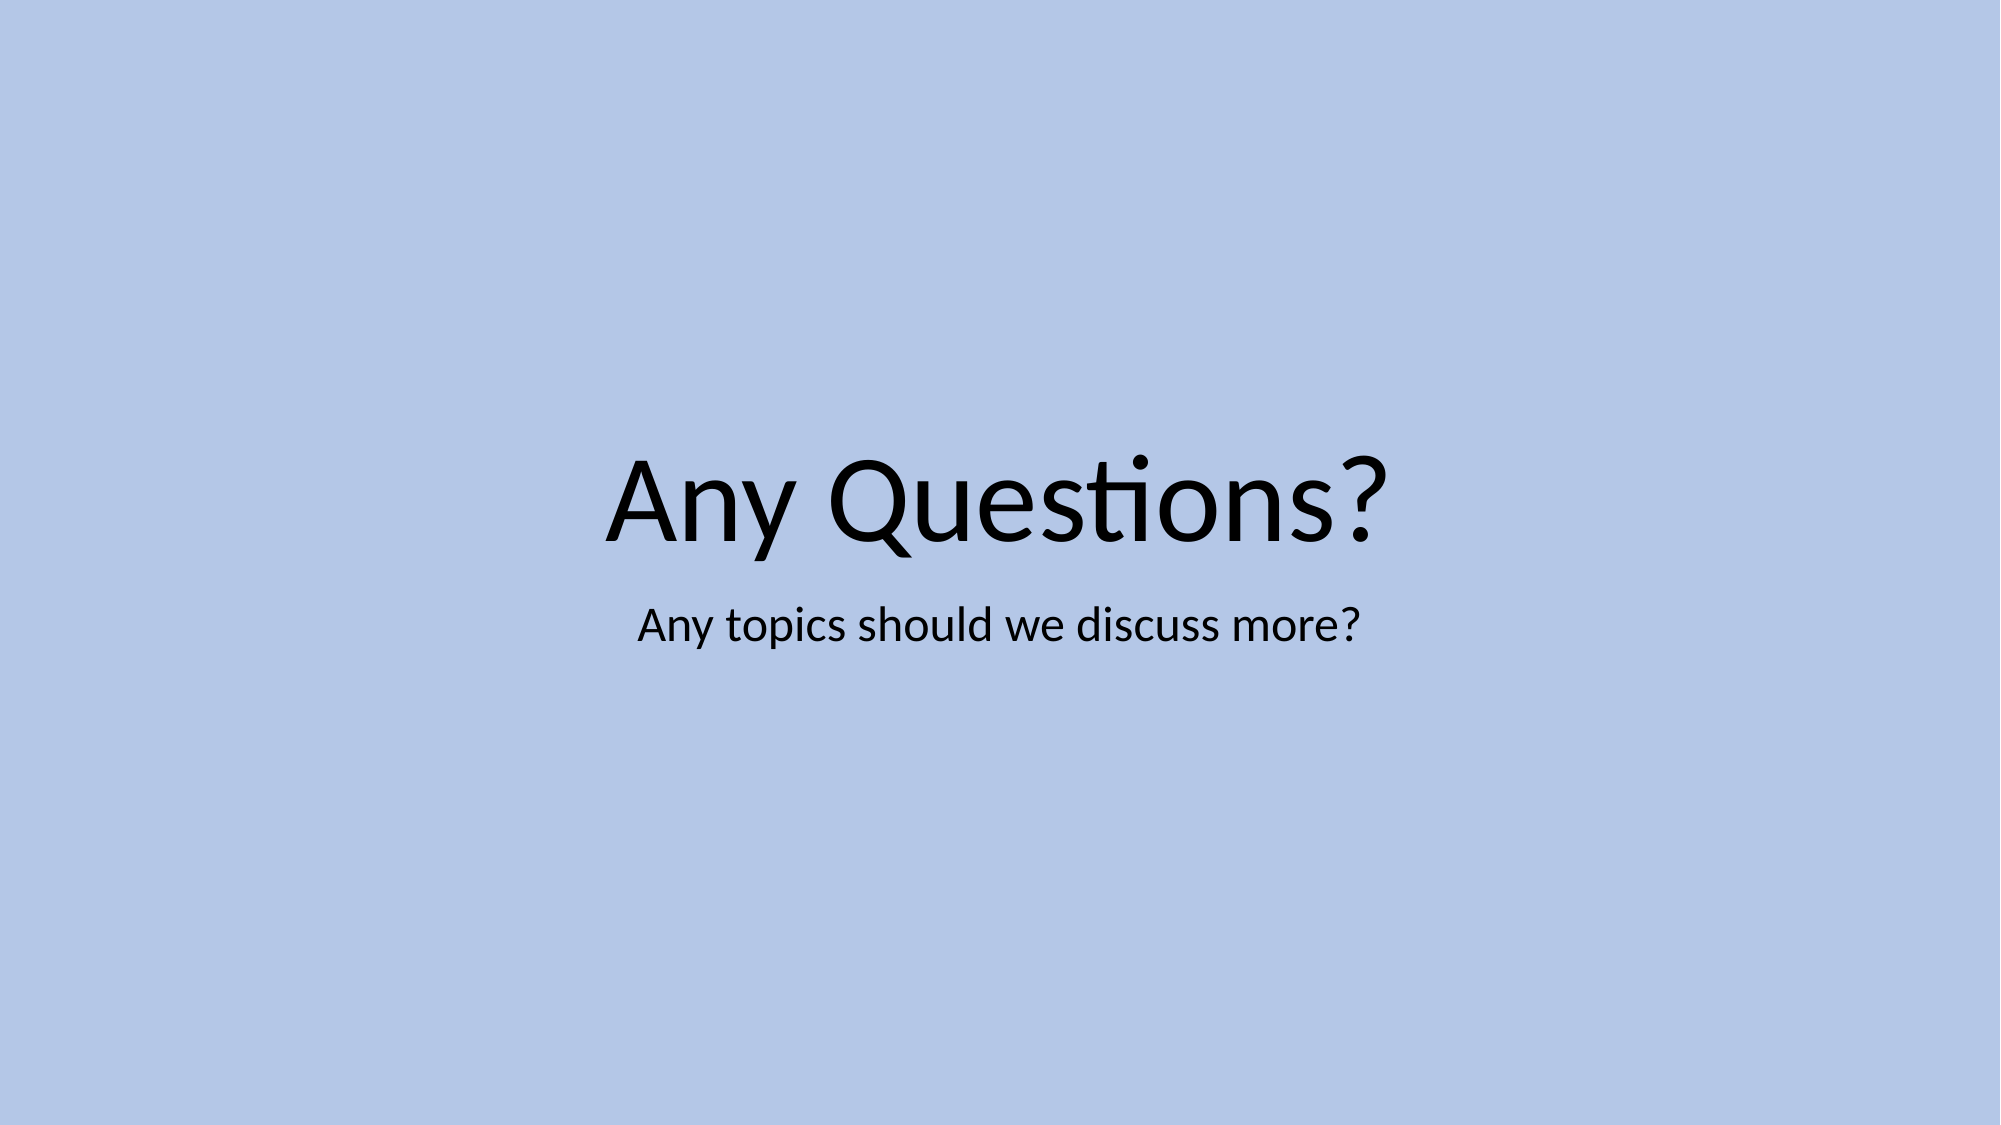

# Any Questions?
Any topics should we discuss more?